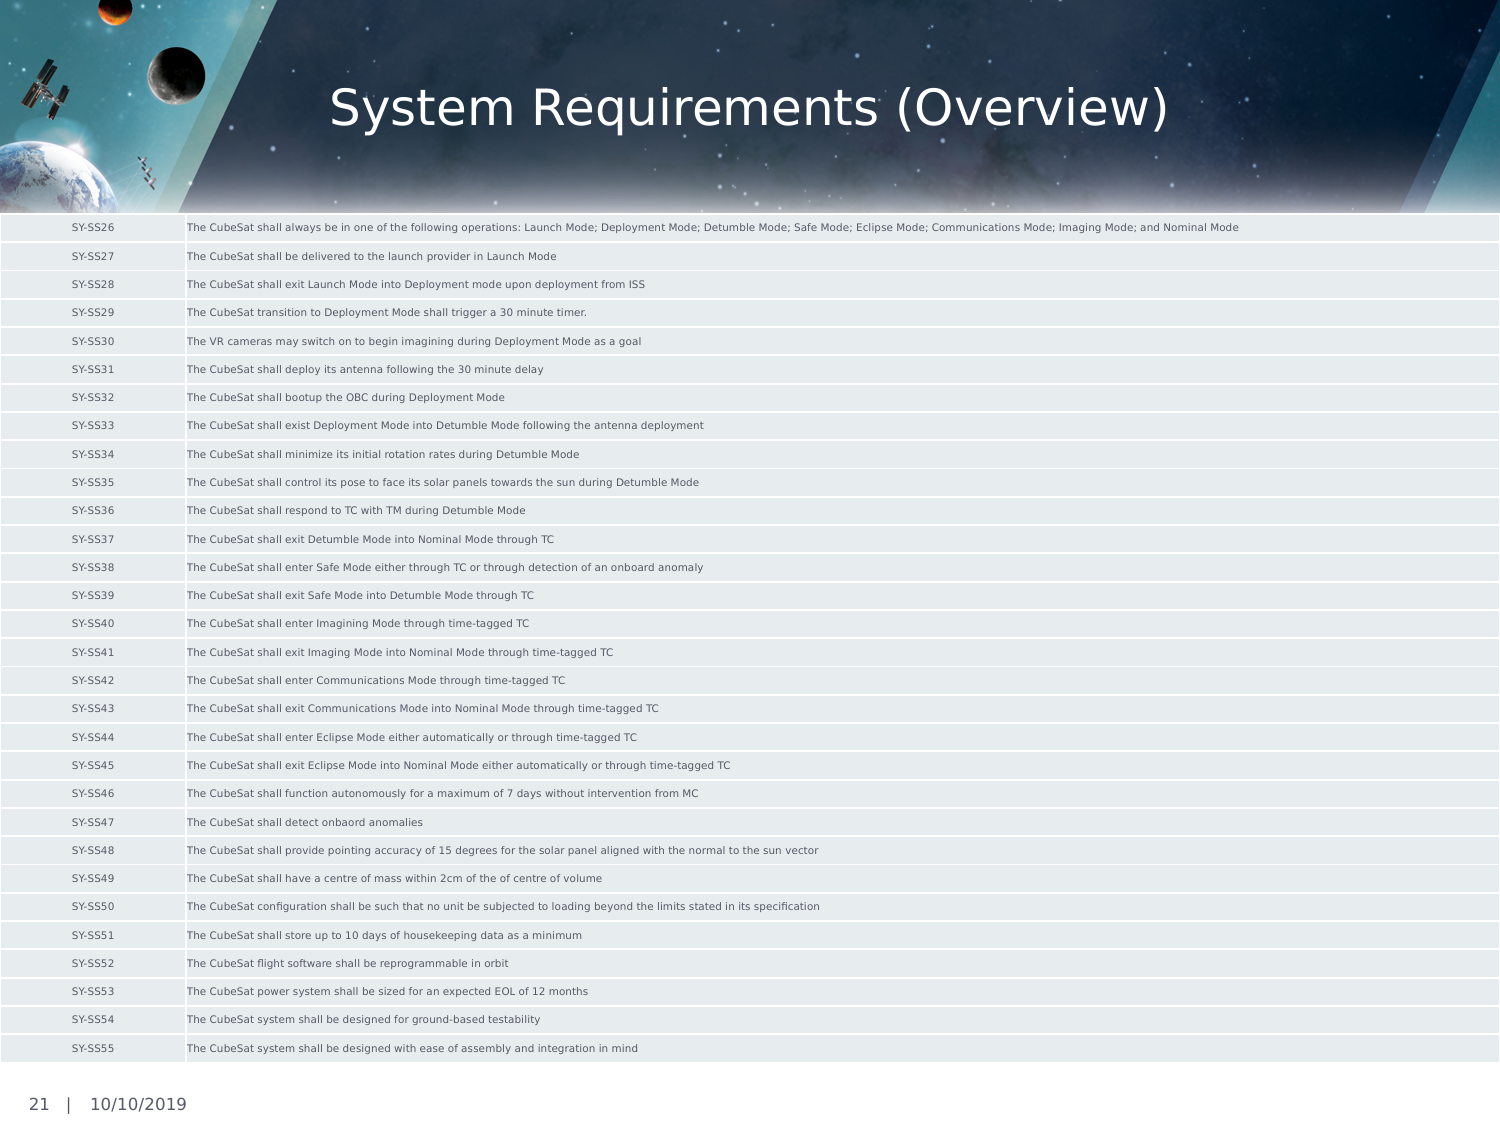

# System Requirements (Overview)
| SY-SS26 | The CubeSat shall always be in one of the following operations: Launch Mode; Deployment Mode; Detumble Mode; Safe Mode; Eclipse Mode; Communications Mode; Imaging Mode; and Nominal Mode |
| --- | --- |
| SY-SS27 | The CubeSat shall be delivered to the launch provider in Launch Mode |
| SY-SS28 | The CubeSat shall exit Launch Mode into Deployment mode upon deployment from ISS |
| SY-SS29 | The CubeSat transition to Deployment Mode shall trigger a 30 minute timer. |
| SY-SS30 | The VR cameras may switch on to begin imagining during Deployment Mode as a goal |
| SY-SS31 | The CubeSat shall deploy its antenna following the 30 minute delay |
| SY-SS32 | The CubeSat shall bootup the OBC during Deployment Mode |
| SY-SS33 | The CubeSat shall exist Deployment Mode into Detumble Mode following the antenna deployment |
| SY-SS34 | The CubeSat shall minimize its initial rotation rates during Detumble Mode |
| SY-SS35 | The CubeSat shall control its pose to face its solar panels towards the sun during Detumble Mode |
| SY-SS36 | The CubeSat shall respond to TC with TM during Detumble Mode |
| SY-SS37 | The CubeSat shall exit Detumble Mode into Nominal Mode through TC |
| SY-SS38 | The CubeSat shall enter Safe Mode either through TC or through detection of an onboard anomaly |
| SY-SS39 | The CubeSat shall exit Safe Mode into Detumble Mode through TC |
| SY-SS40 | The CubeSat shall enter Imagining Mode through time-tagged TC |
| SY-SS41 | The CubeSat shall exit Imaging Mode into Nominal Mode through time-tagged TC |
| SY-SS42 | The CubeSat shall enter Communications Mode through time-tagged TC |
| SY-SS43 | The CubeSat shall exit Communications Mode into Nominal Mode through time-tagged TC |
| SY-SS44 | The CubeSat shall enter Eclipse Mode either automatically or through time-tagged TC |
| SY-SS45 | The CubeSat shall exit Eclipse Mode into Nominal Mode either automatically or through time-tagged TC |
| SY-SS46 | The CubeSat shall function autonomously for a maximum of 7 days without intervention from MC |
| SY-SS47 | The CubeSat shall detect onbaord anomalies |
| SY-SS48 | The CubeSat shall provide pointing accuracy of 15 degrees for the solar panel aligned with the normal to the sun vector |
| SY-SS49 | The CubeSat shall have a centre of mass within 2cm of the of centre of volume |
| SY-SS50 | The CubeSat configuration shall be such that no unit be subjected to loading beyond the limits stated in its specification |
| SY-SS51 | The CubeSat shall store up to 10 days of housekeeping data as a minimum |
| SY-SS52 | The CubeSat flight software shall be reprogrammable in orbit |
| SY-SS53 | The CubeSat power system shall be sized for an expected EOL of 12 months |
| SY-SS54 | The CubeSat system shall be designed for ground-based testability |
| SY-SS55 | The CubeSat system shall be designed with ease of assembly and integration in mind |